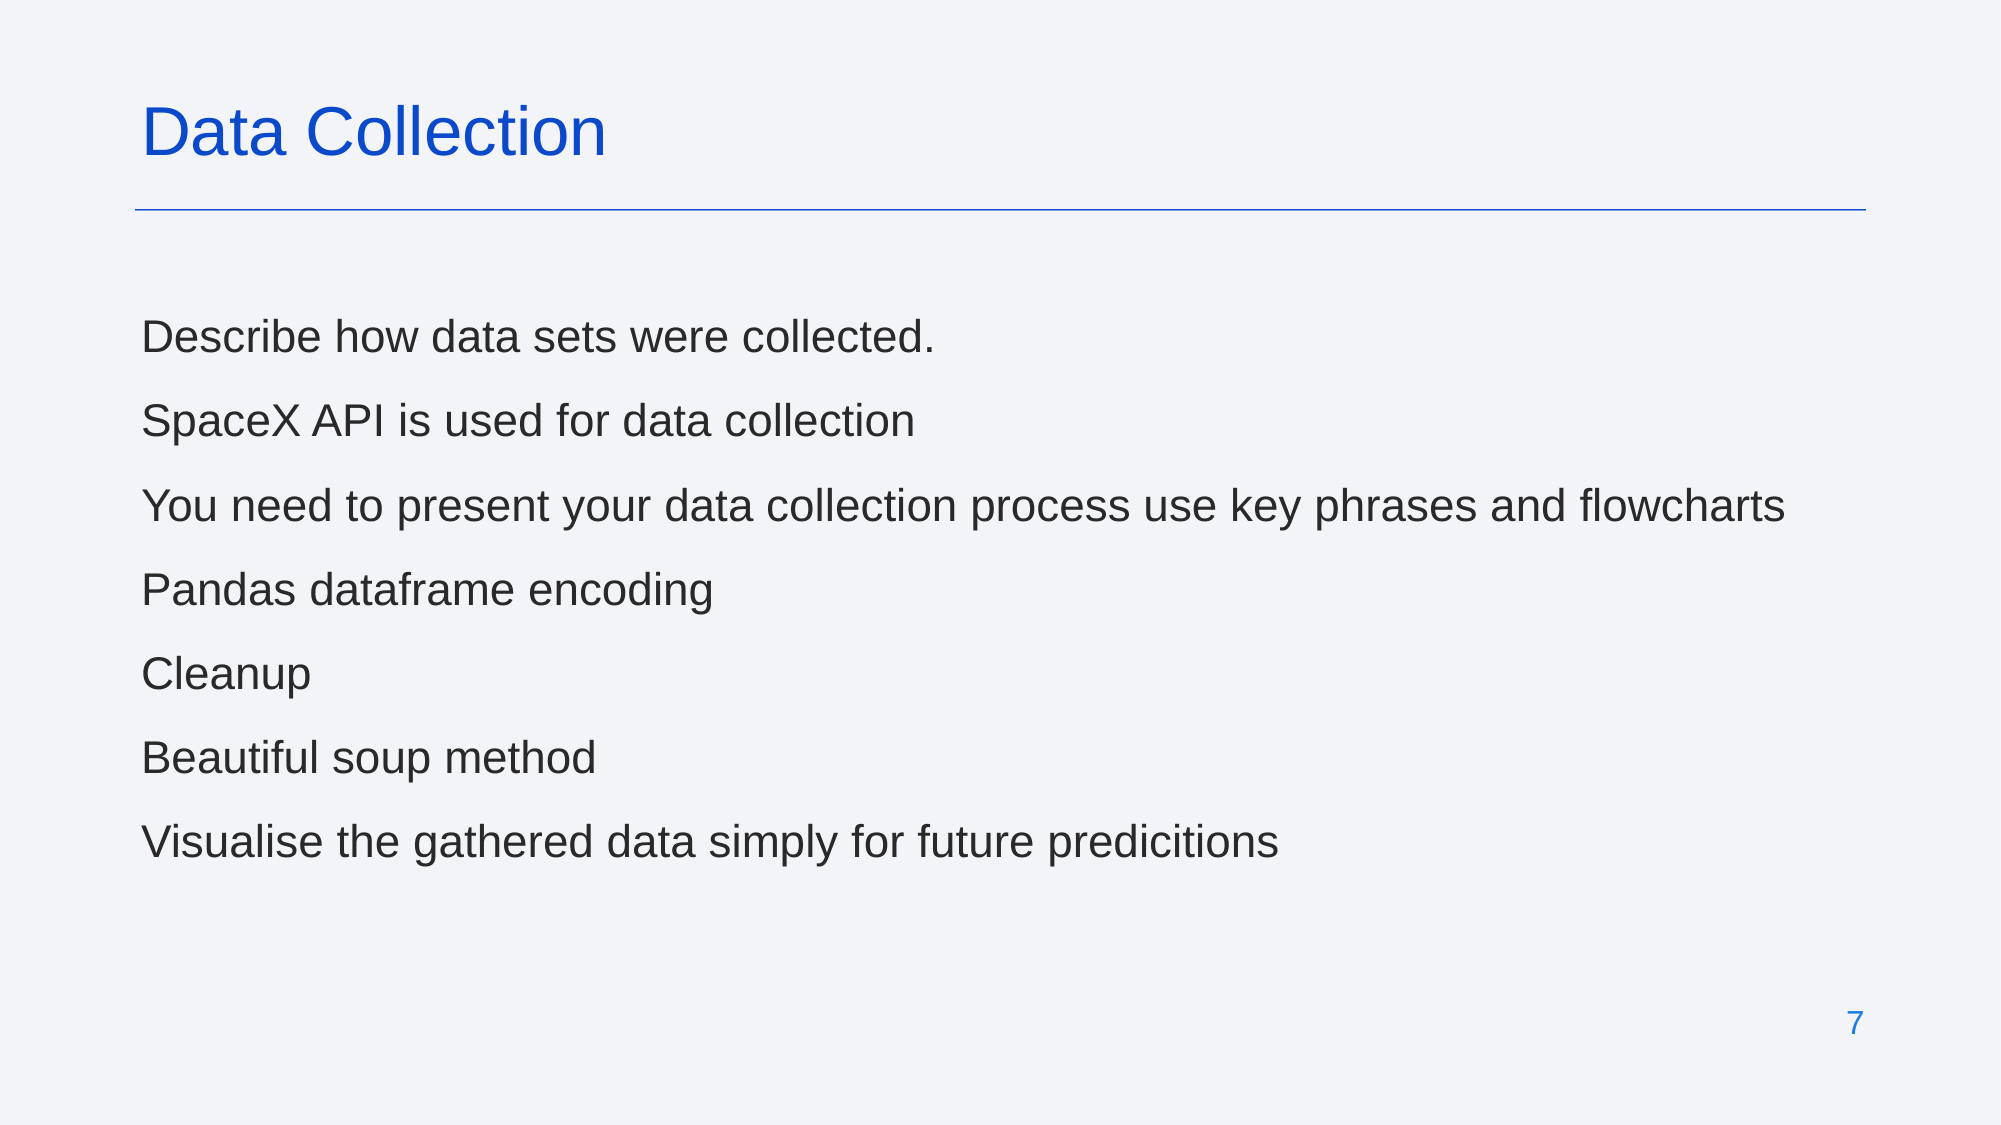

Data Collection
Describe how data sets were collected.
SpaceX API is used for data collection
You need to present your data collection process use key phrases and flowcharts
Pandas dataframe encoding
Cleanup
Beautiful soup method
Visualise the gathered data simply for future predicitions

7